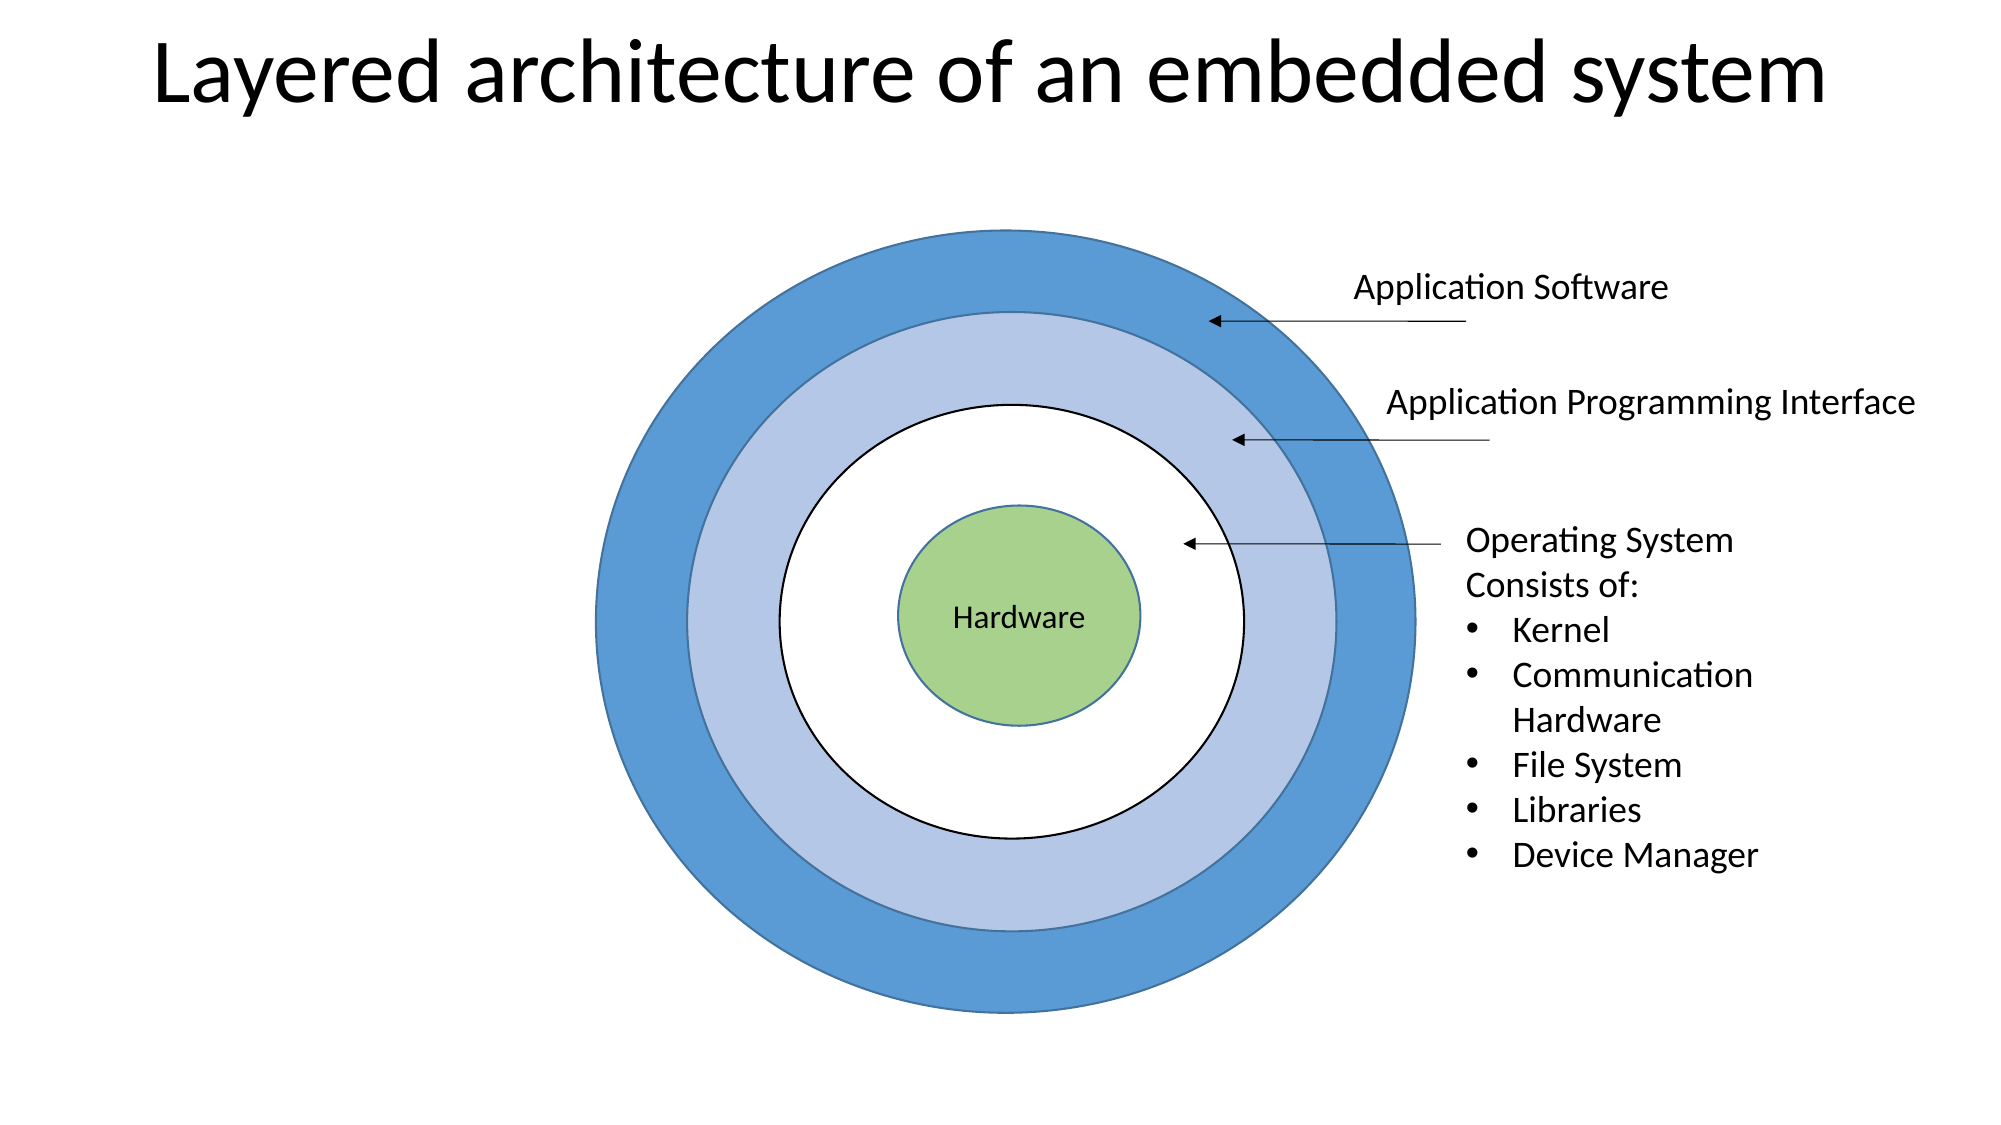

# Layered architecture of an embedded system

Application Software

Application Programming Interface

Hardware
Operating System Consists of:
Kernel
Communication Hardware
File System
Libraries
Device Manager